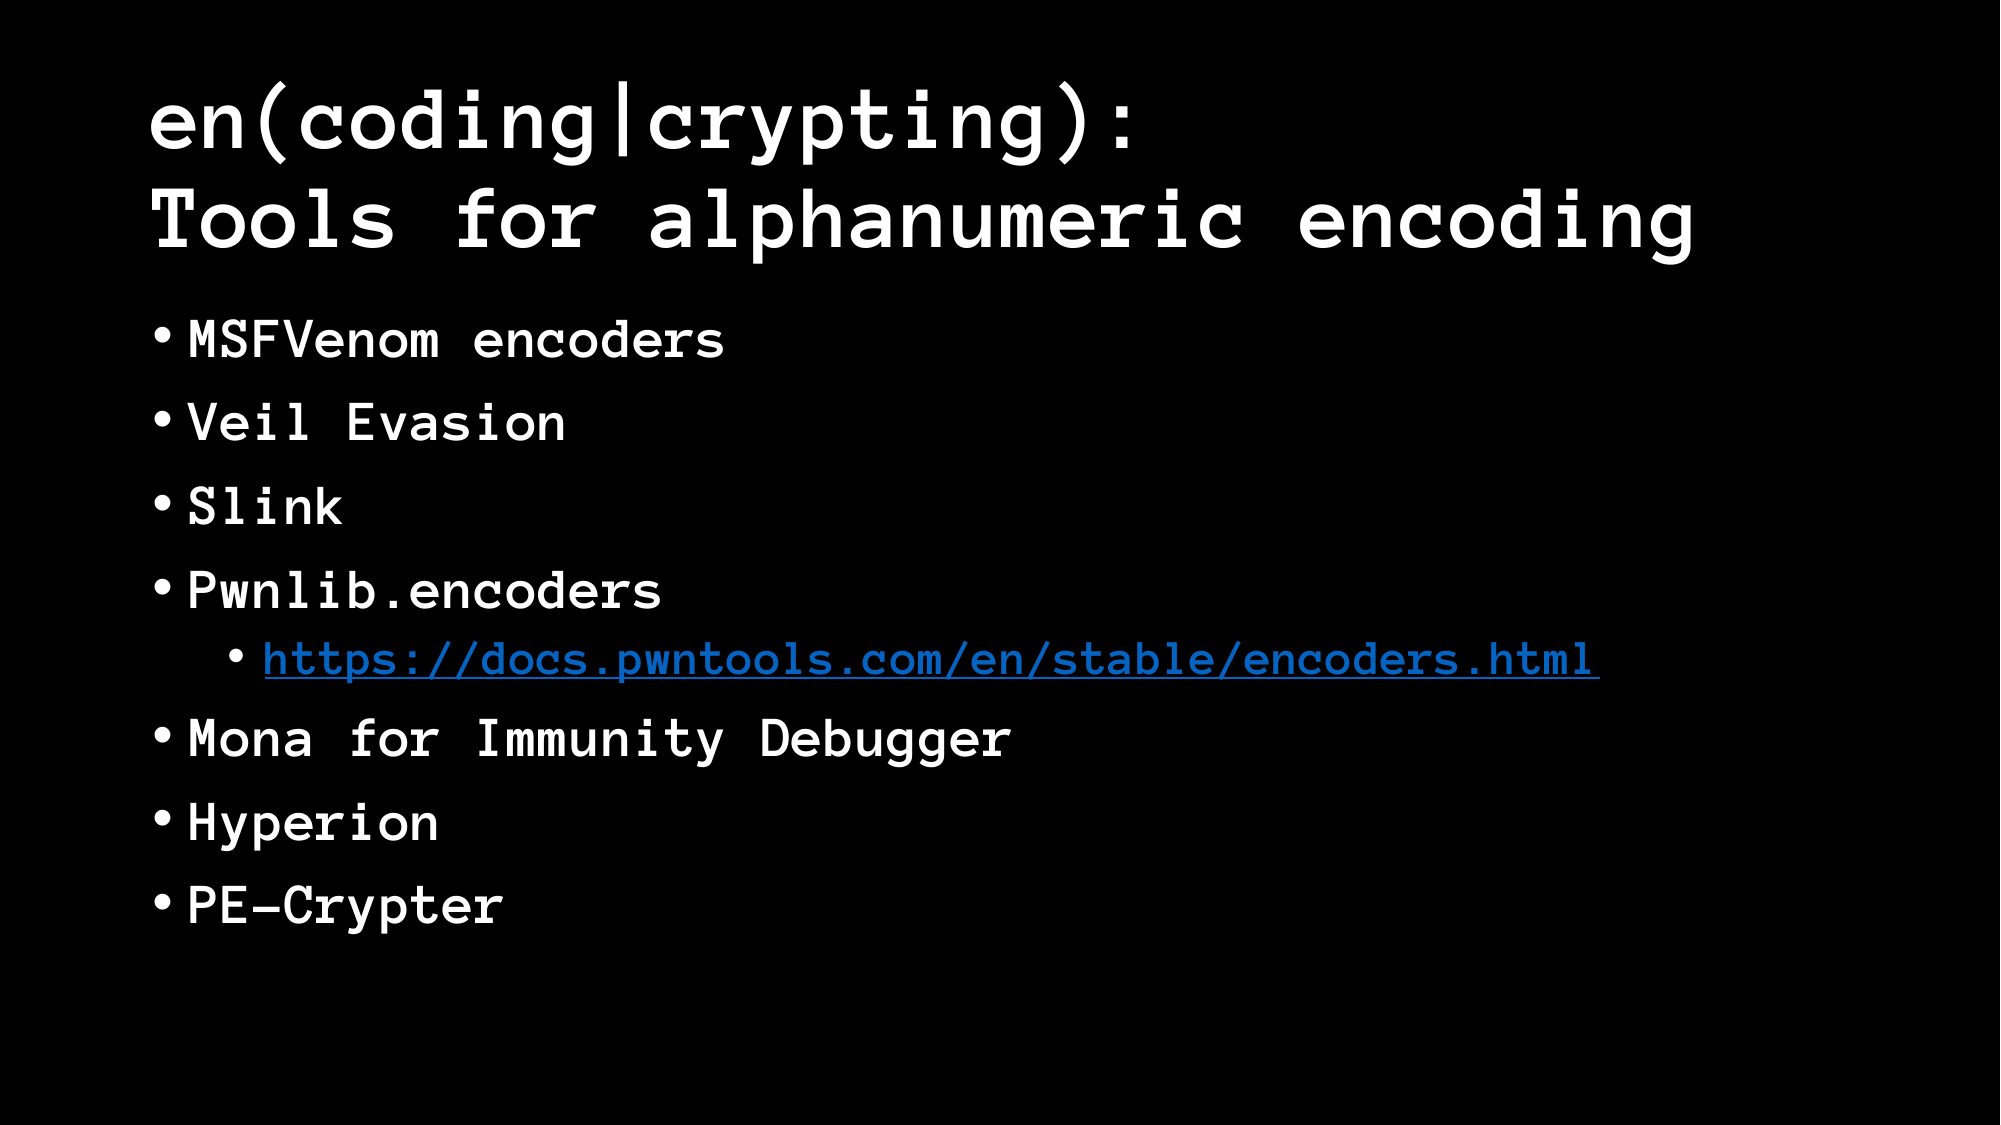

# en(coding|crypting): Tools for alphanumeric encoding
MSFVenom encoders
Veil Evasion
Slink
Pwnlib.encoders
https://docs.pwntools.com/en/stable/encoders.html
Mona for Immunity Debugger
Hyperion
PE-Crypter